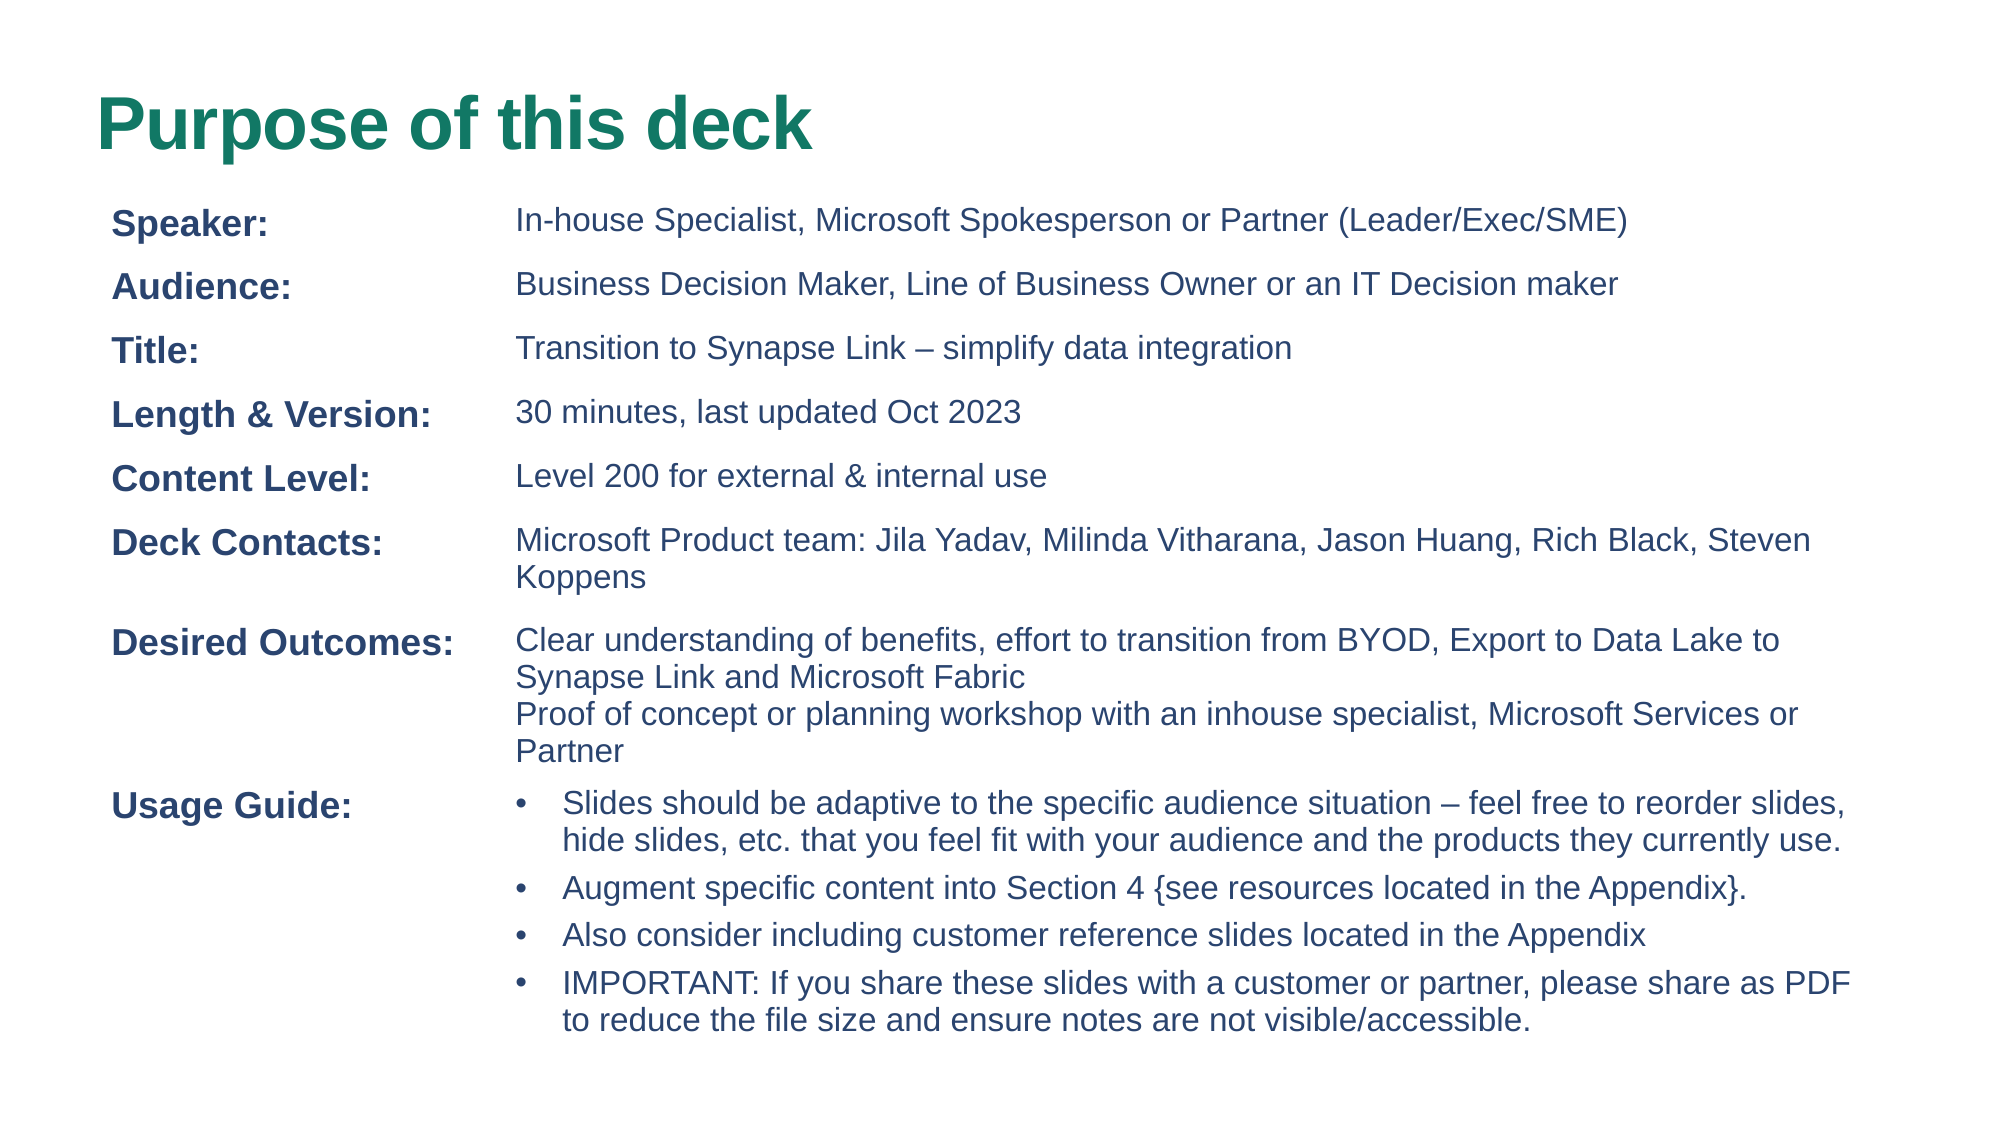

# Purpose of this deck
| Speaker: | In-house Specialist, Microsoft Spokesperson or Partner (Leader/Exec/SME)​ |
| --- | --- |
| Audience: | Business Decision Maker, Line of Business Owner or an IT Decision maker |
| Title: | Transition to Synapse Link – simplify data integration |
| Length & Version: | 30 minutes, last updated Oct 2023 |
| Content Level: | Level 200 for external & internal use |
| Deck Contacts: | Microsoft Product team: Jila Yadav, Milinda Vitharana, Jason Huang, Rich Black, Steven Koppens |
| Desired Outcomes: | Clear understanding of benefits, effort to transition from BYOD, Export to Data Lake to Synapse Link and Microsoft Fabric Proof of concept or planning workshop with an inhouse specialist, Microsoft Services or Partner |
| Usage Guide: | Slides should be adaptive to the specific audience situation – feel free to reorder slides, hide slides, etc. that you feel fit with your audience and the products they currently use. Augment specific content into Section 4 {see resources located in the Appendix}. Also consider including customer reference slides located in the Appendix IMPORTANT: If you share these slides with a customer or partner, please share as PDF to reduce the file size and ensure notes are not visible/accessible.​ |